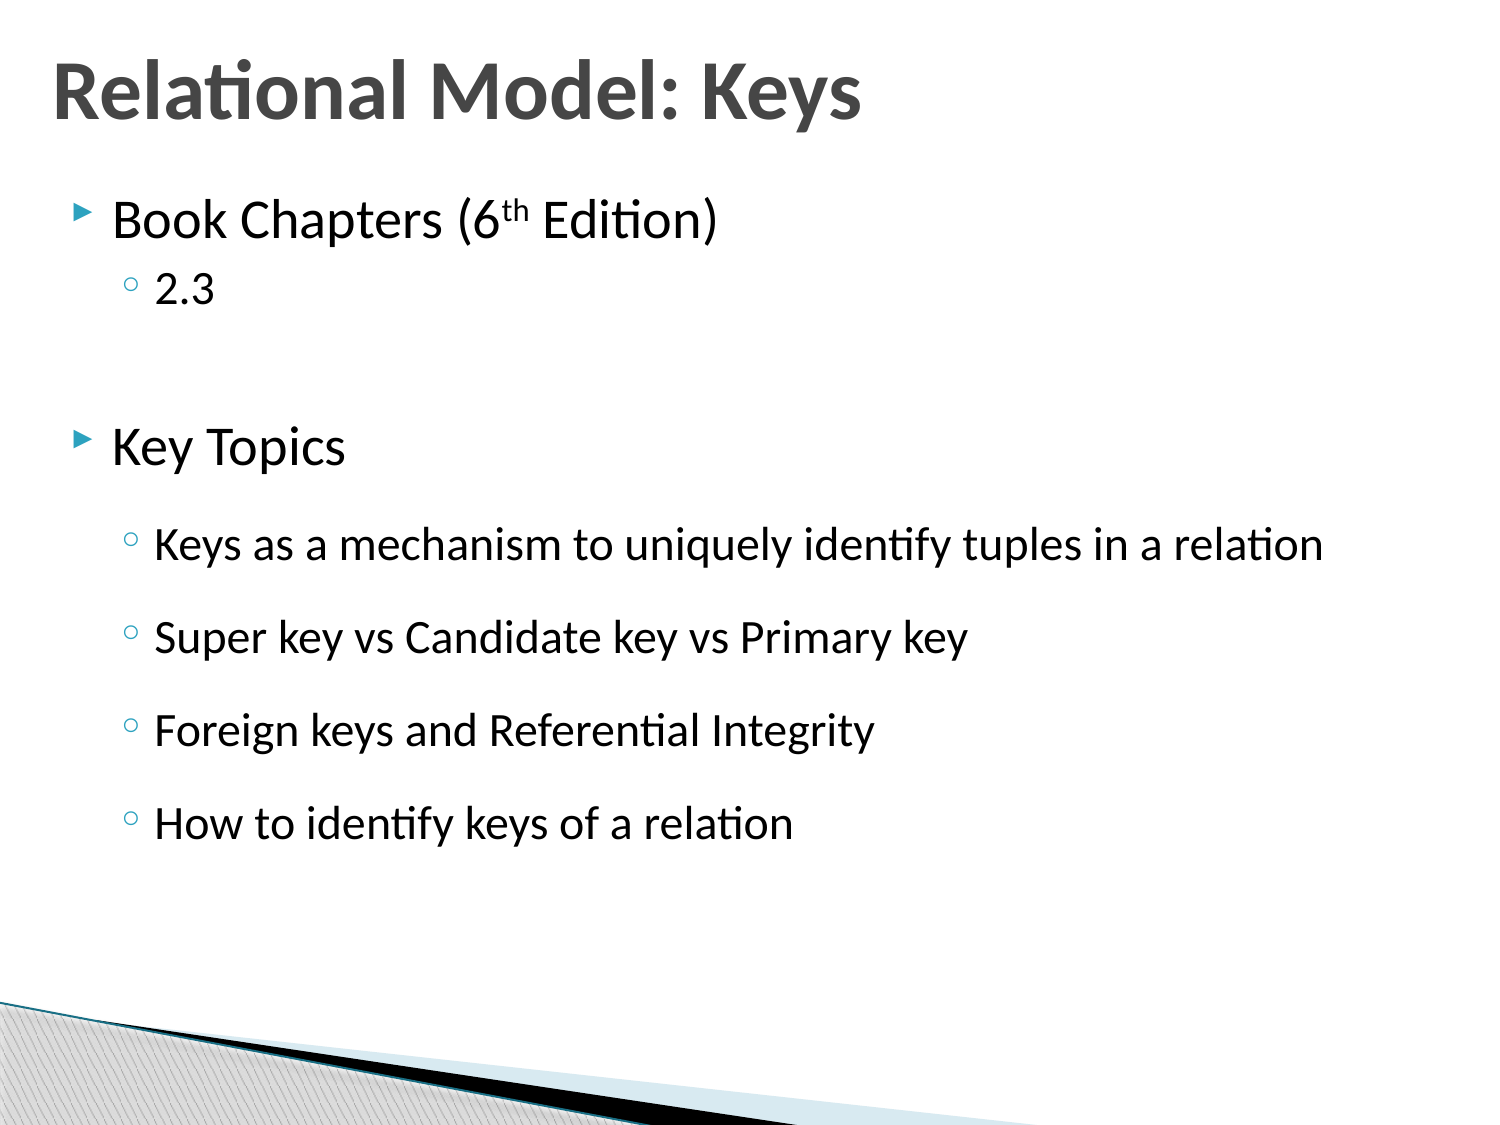

# Relational Model: Keys
Book Chapters (6th Edition)
2.3

Key Topics
Keys as a mechanism to uniquely identify tuples in a relation
Super key vs Candidate key vs Primary key
Foreign keys and Referential Integrity
How to identify keys of a relation